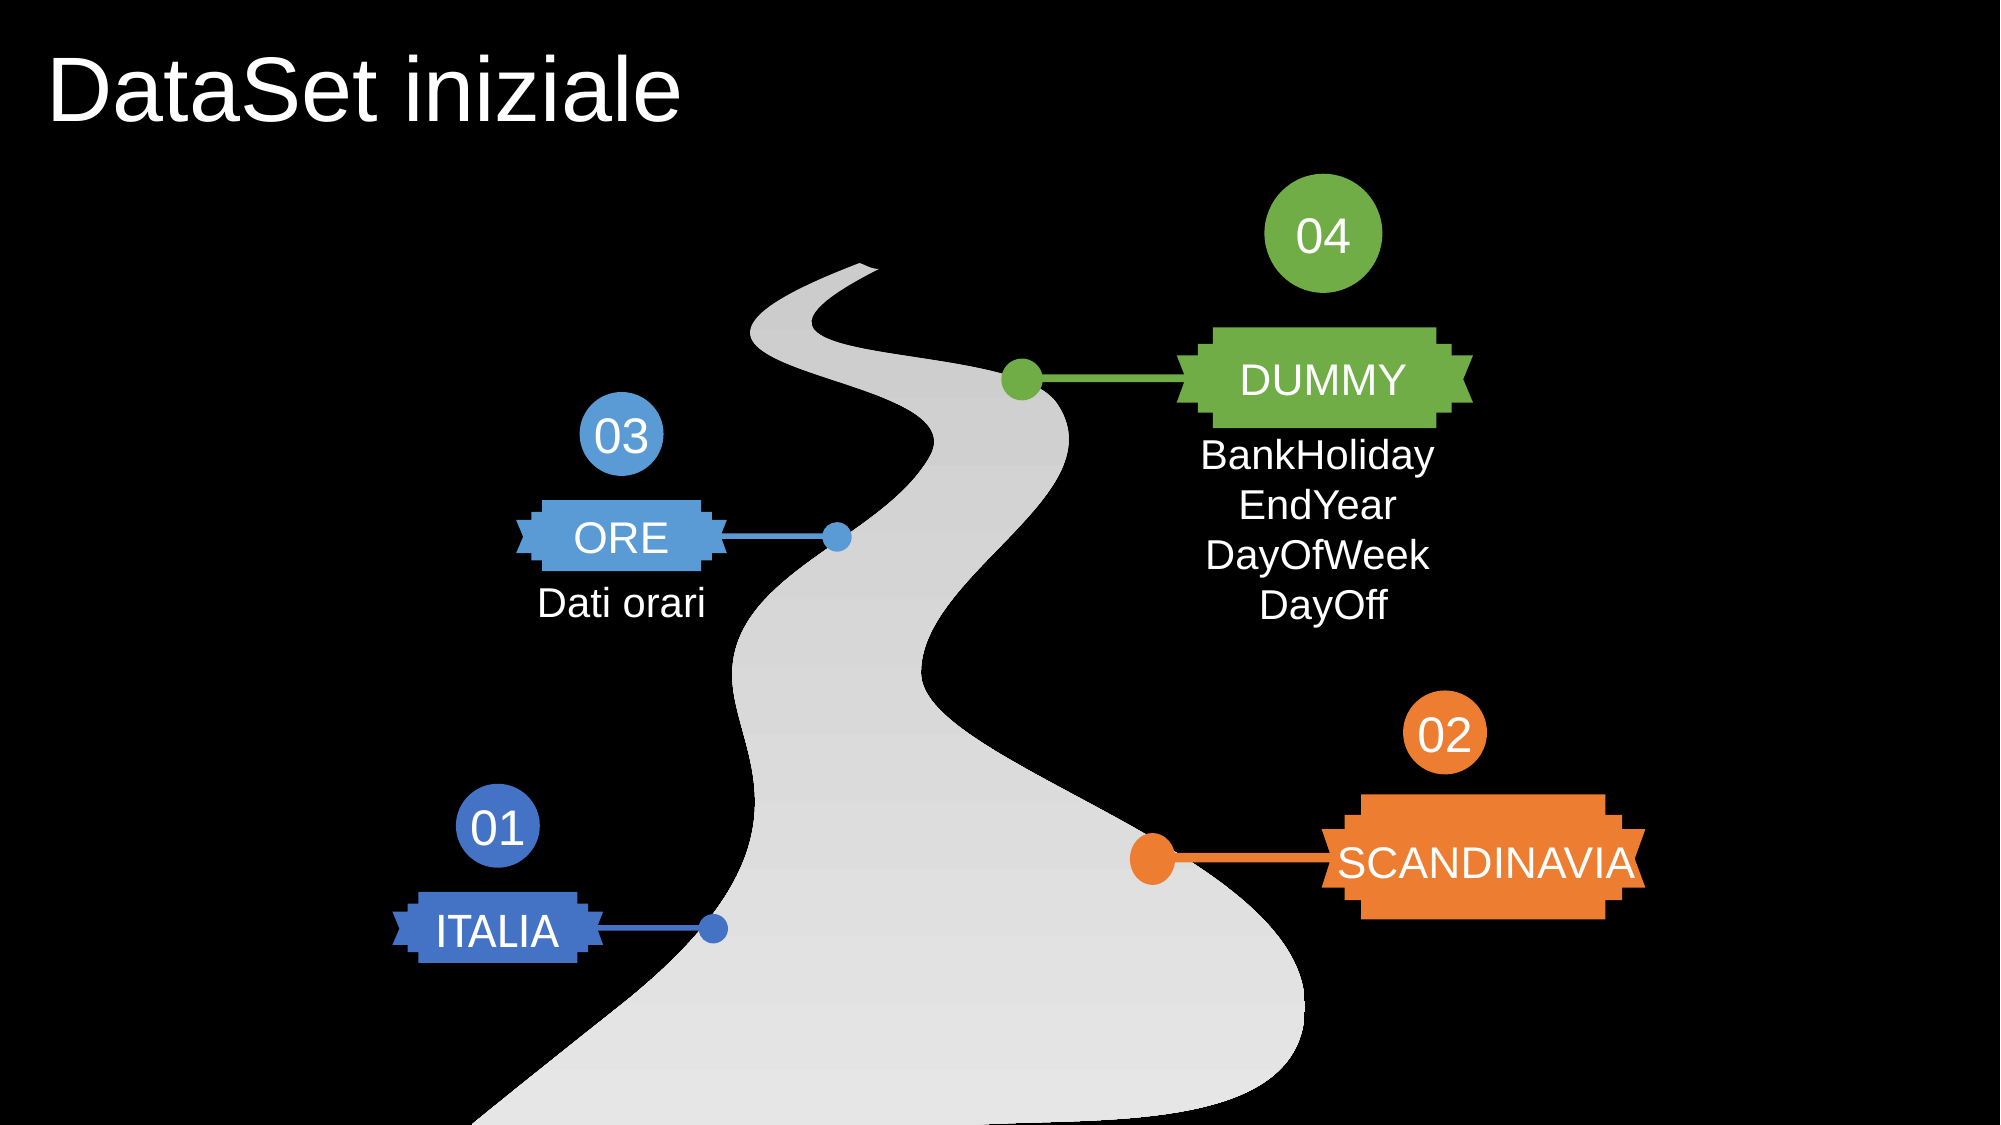

DataSet iniziale
# Roadmap Infographics
04

DUMMY

03

ORE
Dati orari
BankHoliday
EndYear
DayOfWeek
DayOff

02

 SCANDINAVIA
01
  ITALIA